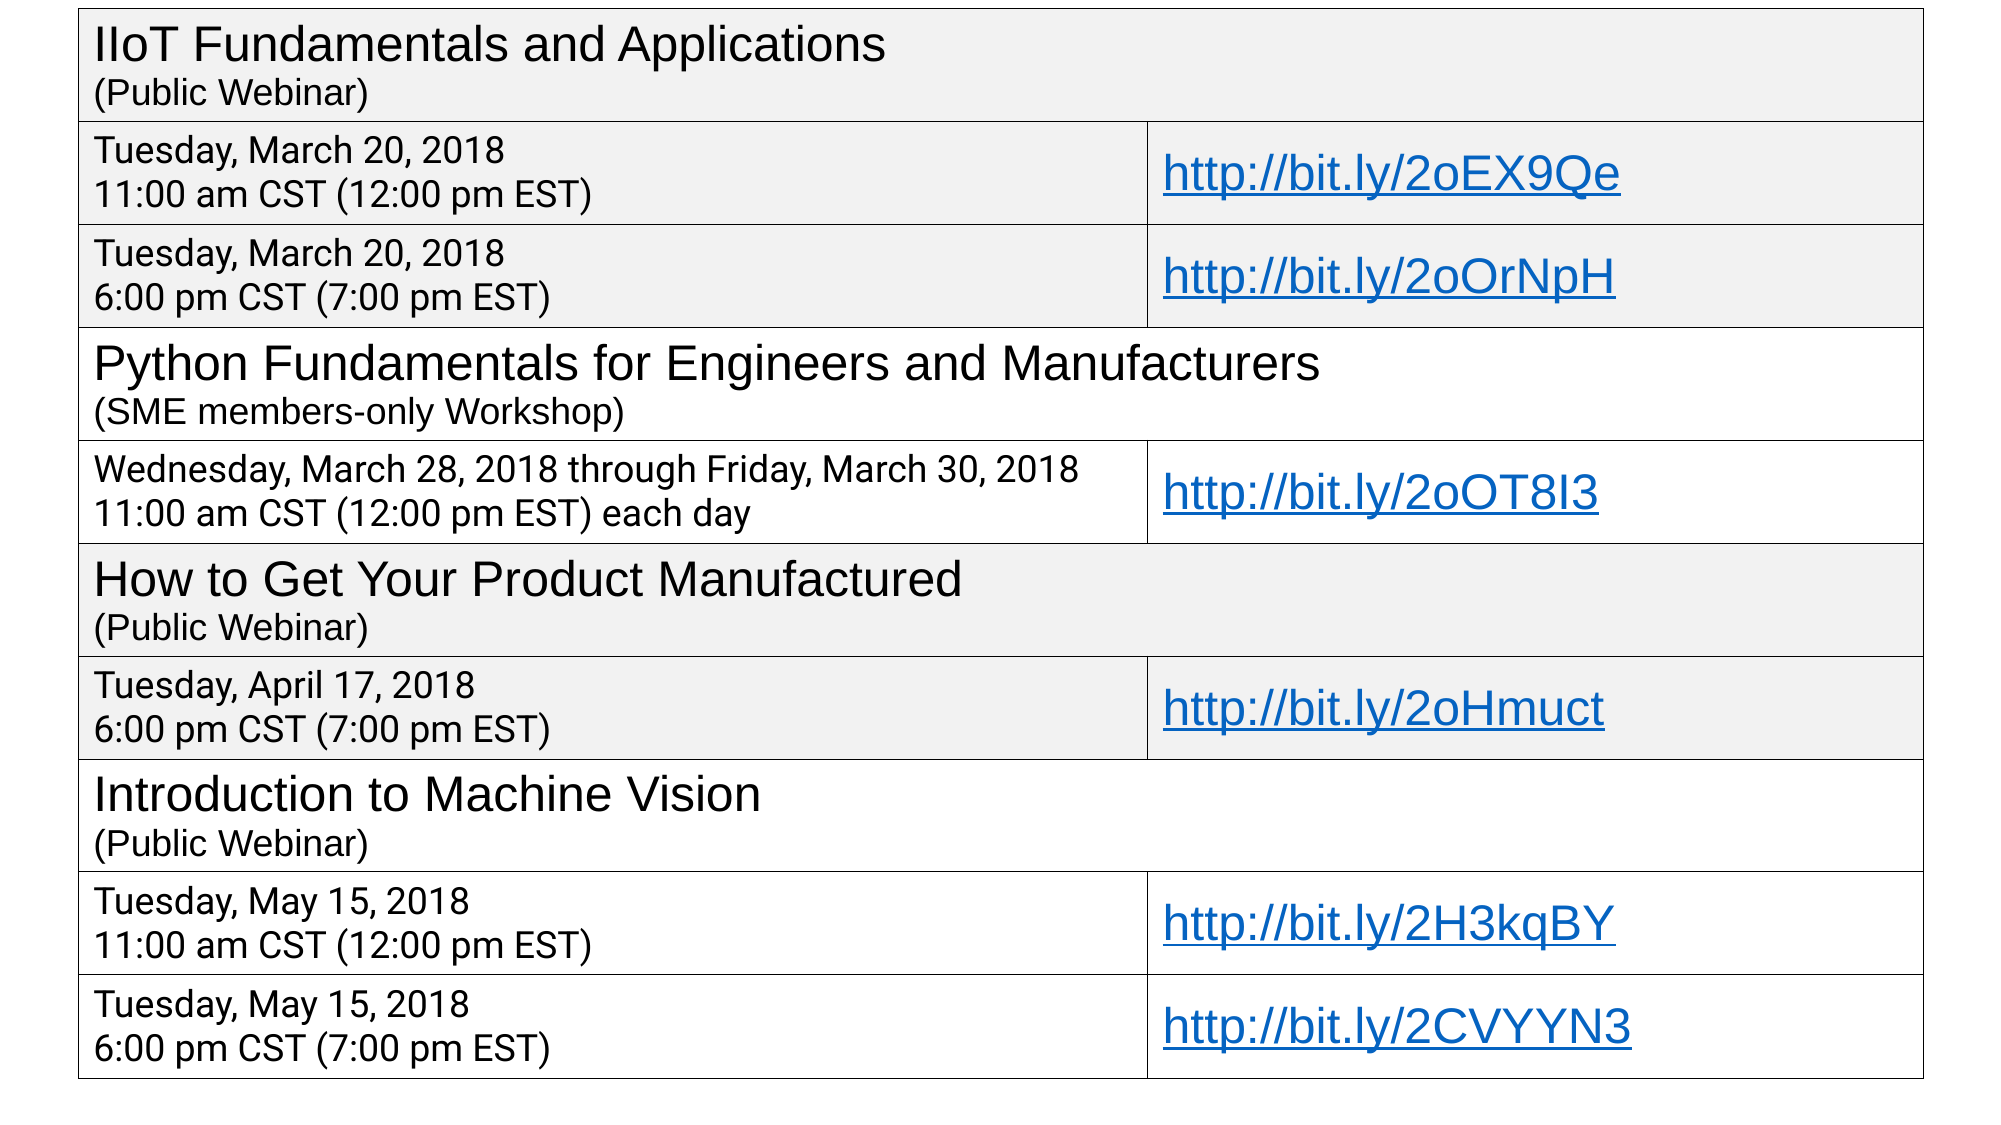

| IIoT Fundamentals and Applications (Public Webinar) |  |
| --- | --- |
| Tuesday, March 20, 2018 11:00 am CST (12:00 pm EST) | http://bit.ly/2oEX9Qe |
| Tuesday, March 20, 2018 6:00 pm CST (7:00 pm EST) | http://bit.ly/2oOrNpH |
| Python Fundamentals for Engineers and Manufacturers (SME members-only Workshop) |  |
| Wednesday, March 28, 2018 through Friday, March 30, 2018 11:00 am CST (12:00 pm EST) each day | http://bit.ly/2oOT8I3 |
| How to Get Your Product Manufactured (Public Webinar) |  |
| Tuesday, April 17, 2018 6:00 pm CST (7:00 pm EST) | http://bit.ly/2oHmuct |
| Introduction to Machine Vision (Public Webinar) |  |
| Tuesday, May 15, 2018 11:00 am CST (12:00 pm EST) | http://bit.ly/2H3kqBY |
| Tuesday, May 15, 2018 6:00 pm CST (7:00 pm EST) | http://bit.ly/2CVYYN3 |